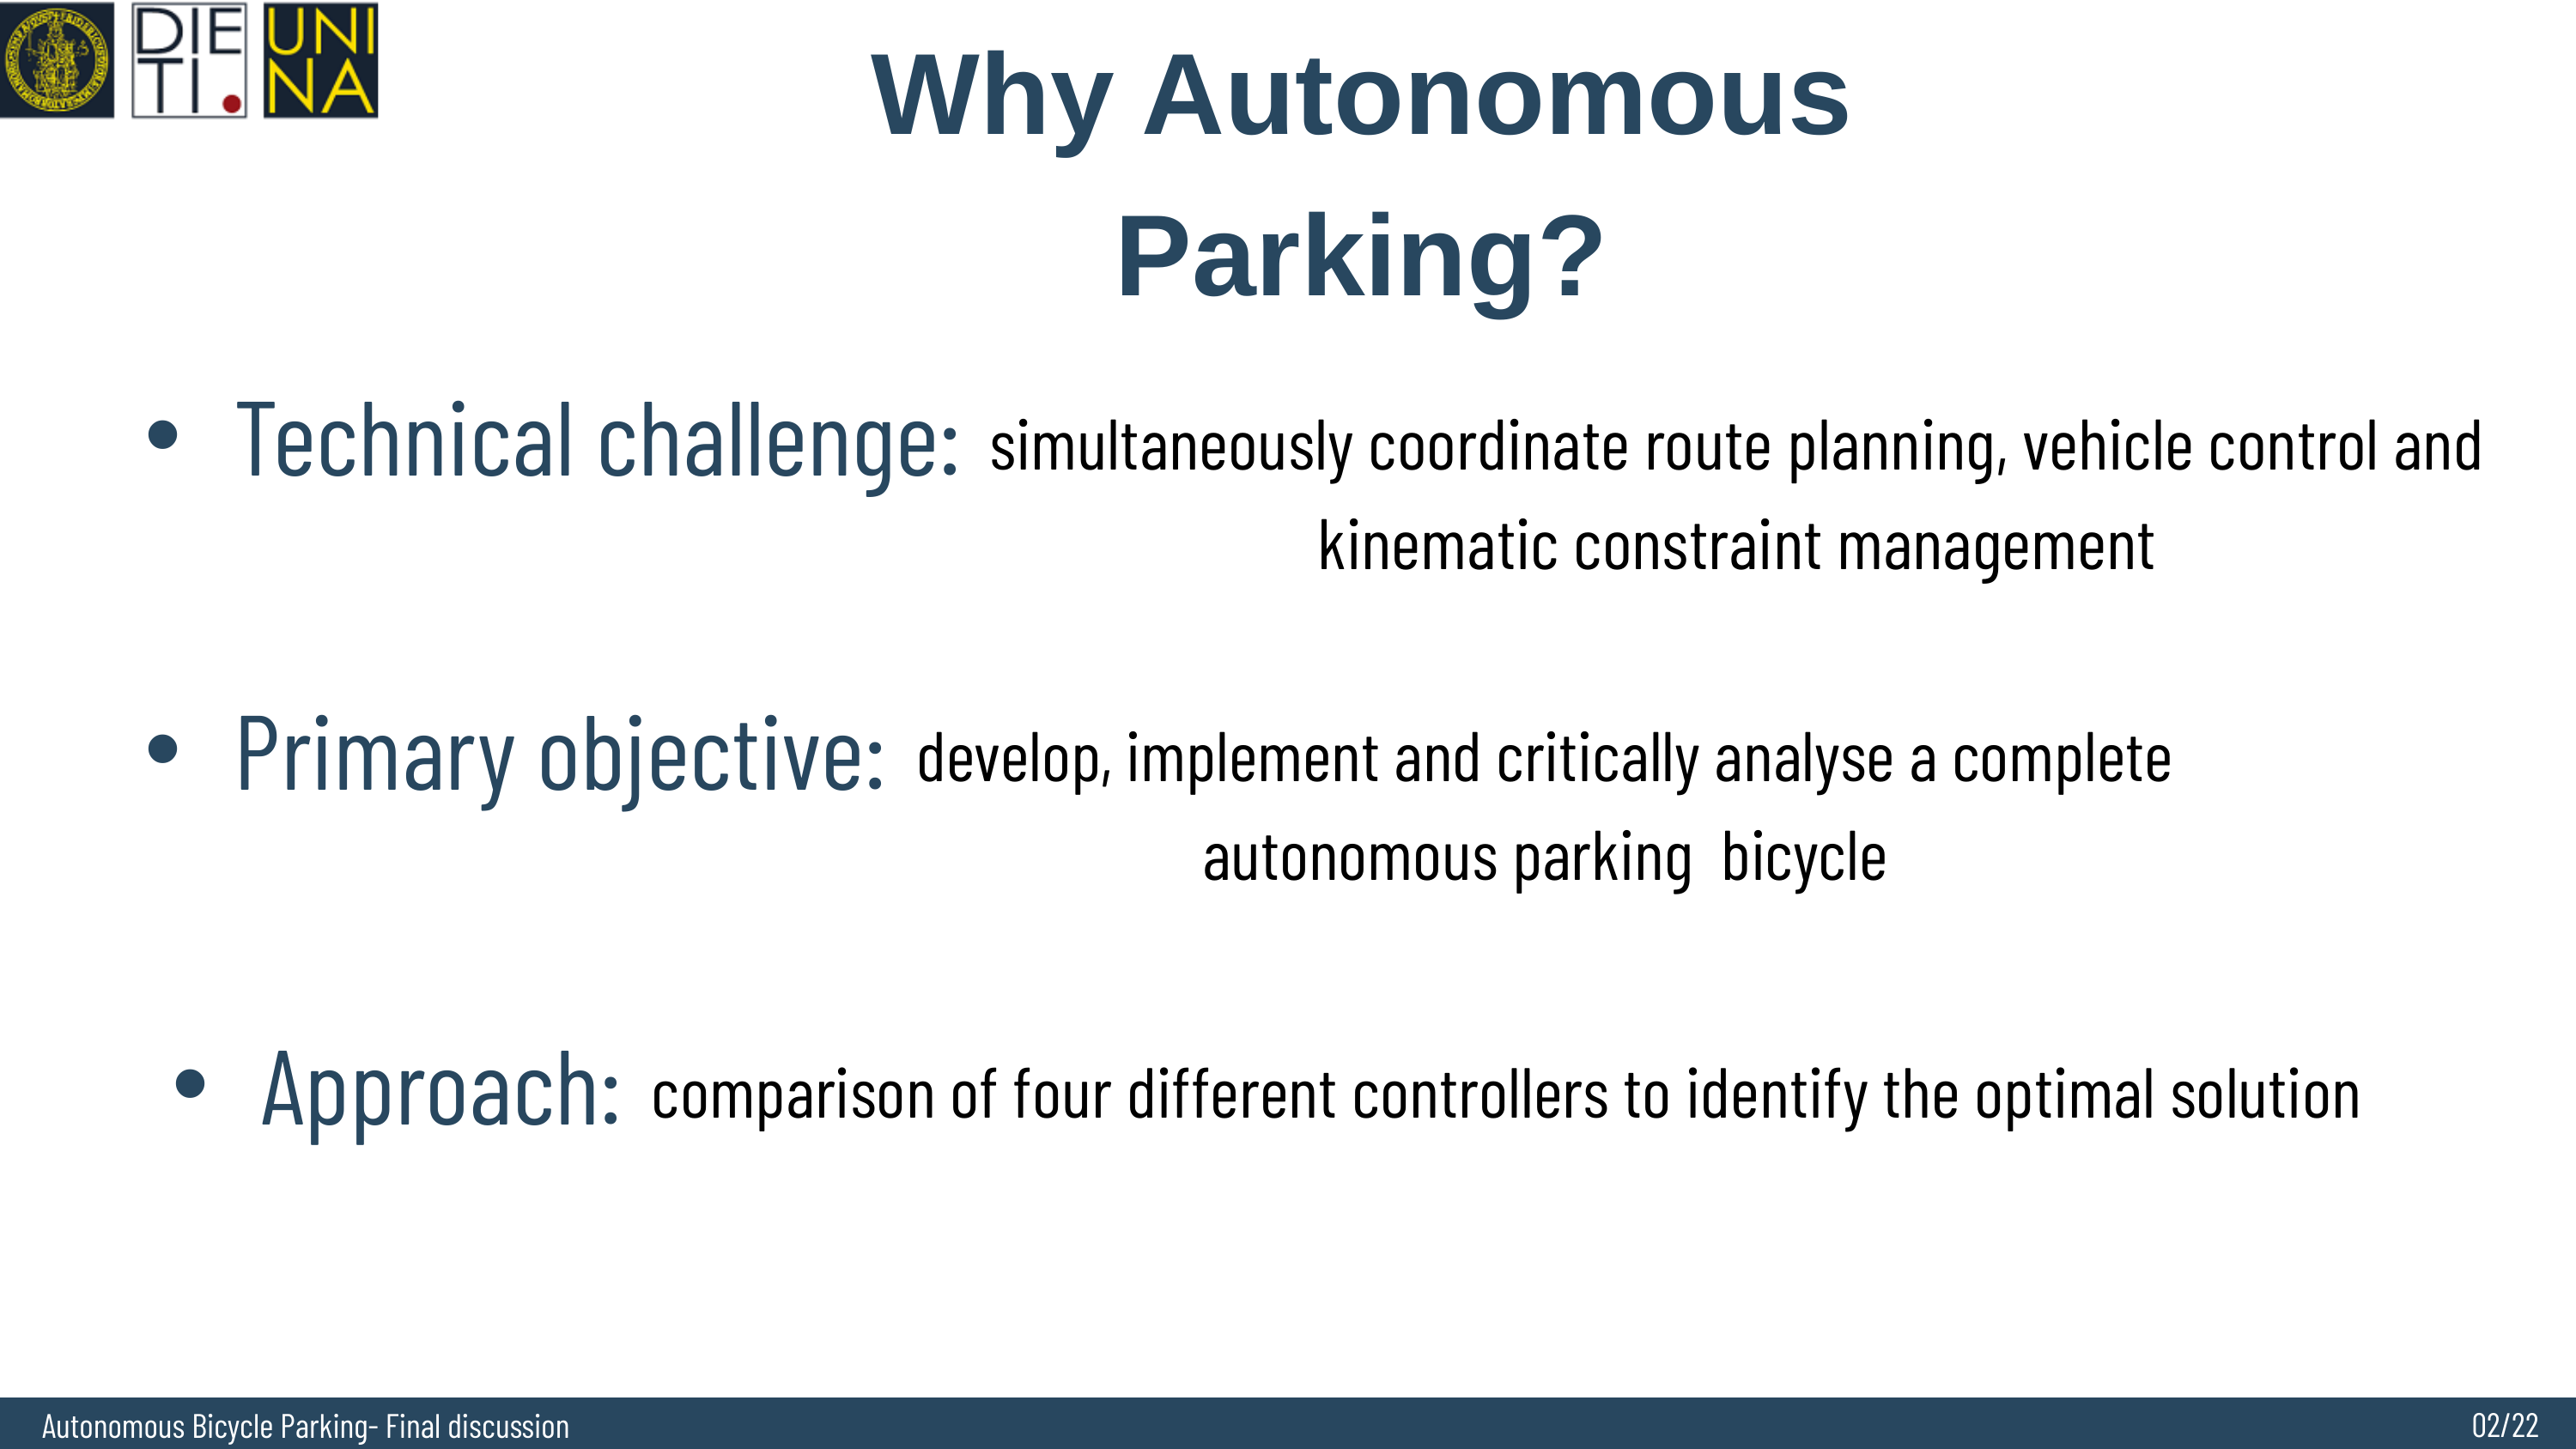

Why Autonomous Parking?
Technical challenge:
simultaneously coordinate route planning, vehicle control and kinematic constraint management

Primary objective:
develop, implement and critically analyse a complete autonomous parking  bicycle

Approach:
 comparison of four different controllers to identify the optimal solution
02/22

Autonomous Bicycle Parking- Final discussion